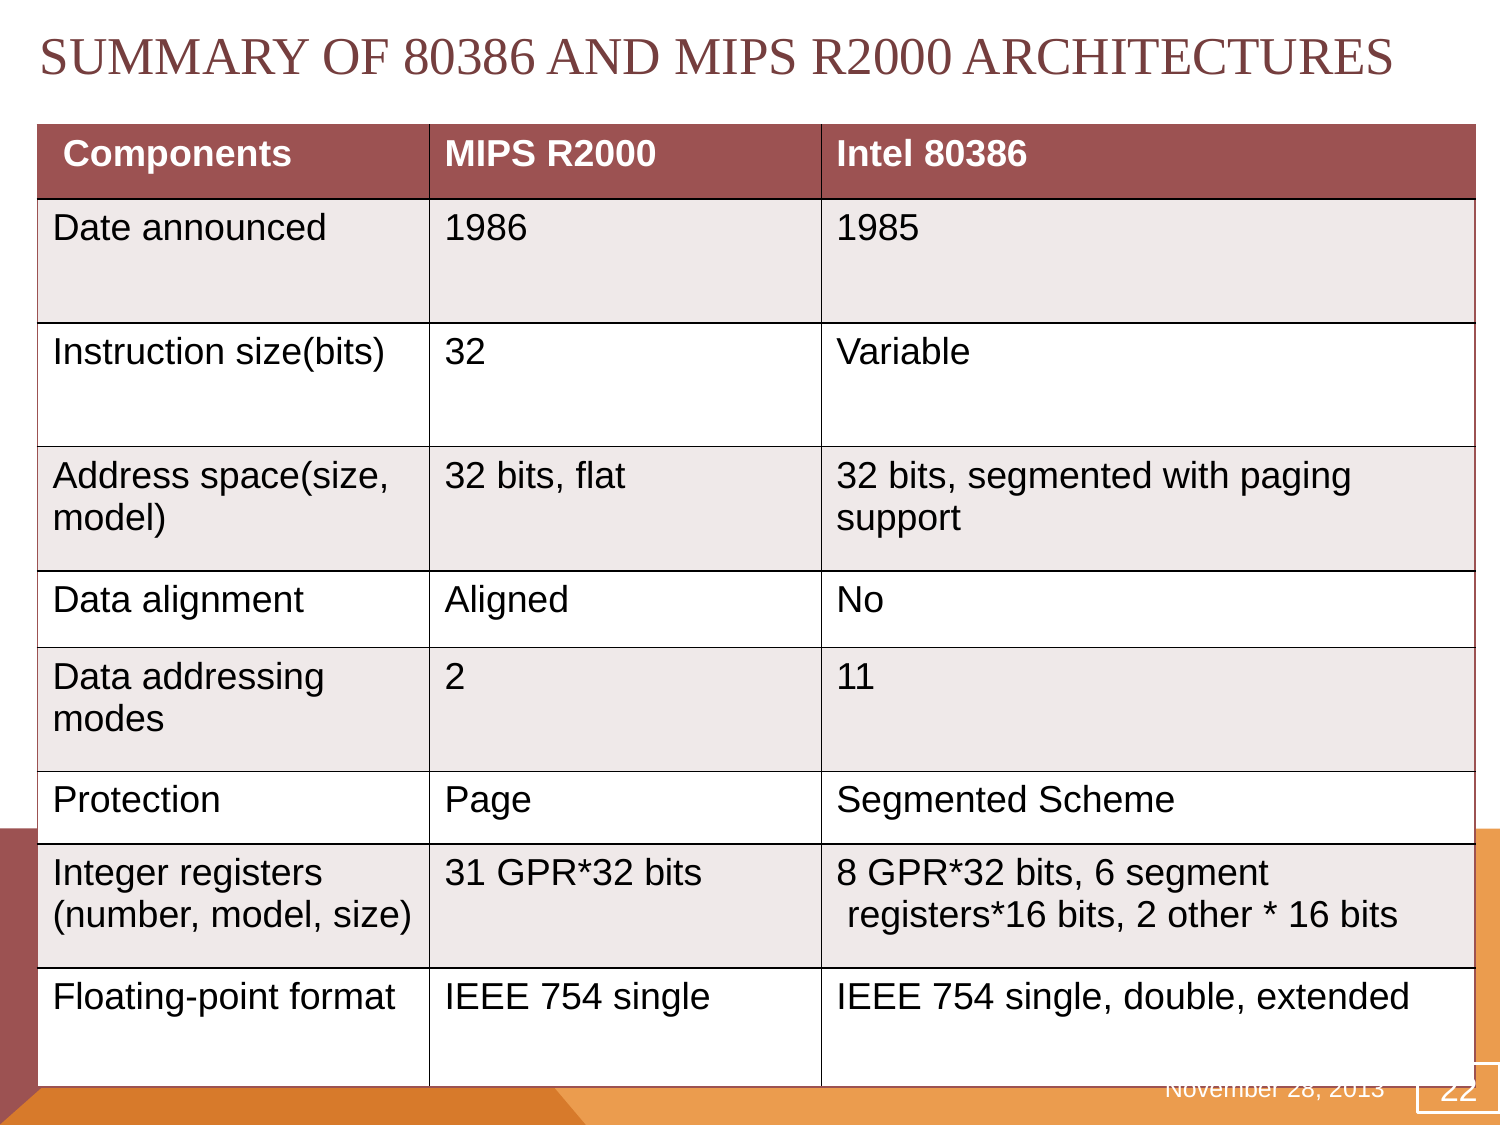

# Summary of 80386 and MIPS R2000 architectures
| Components | MIPS R2000 | Intel 80386 |
| --- | --- | --- |
| Date announced | 1986 | 1985 |
| Instruction size(bits) | 32 | Variable |
| Address space(size, model) | 32 bits, flat | 32 bits, segmented with paging support |
| Data alignment | Aligned | No |
| Data addressing modes | 2 | 11 |
| Protection | Page | Segmented Scheme |
| Integer registers (number, model, size) | 31 GPR\*32 bits | 8 GPR\*32 bits, 6 segment registers\*16 bits, 2 other \* 16 bits |
| Floating-point format | IEEE 754 single | IEEE 754 single, double, extended |
November 28, 2013
22